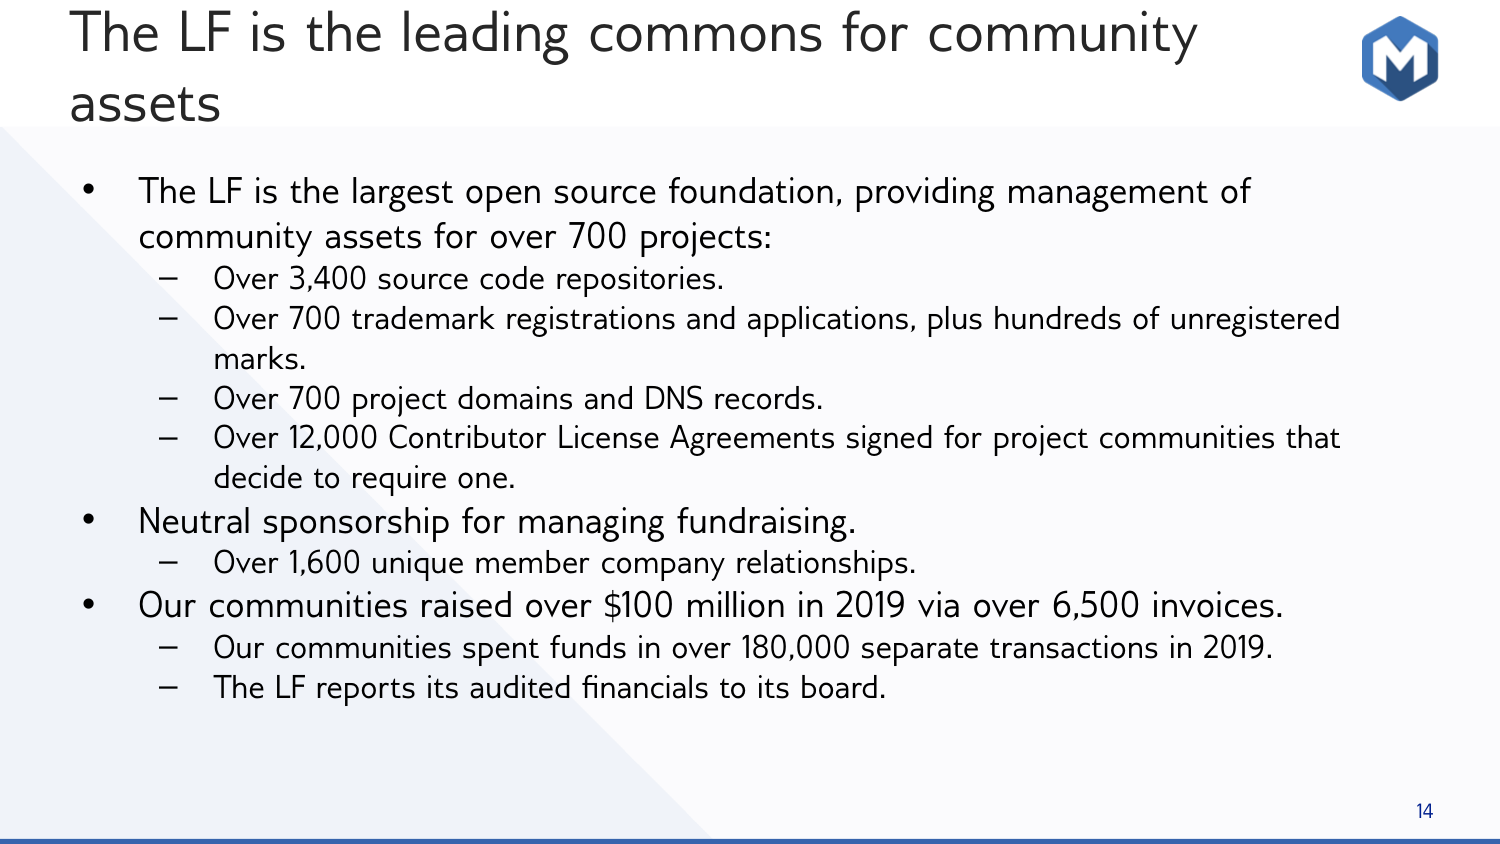

# The LF is the leading commons for community assets
The LF is the largest open source foundation, providing management of community assets for over 700 projects:
Over 3,400 source code repositories.
Over 700 trademark registrations and applications, plus hundreds of unregistered marks.
Over 700 project domains and DNS records.
Over 12,000 Contributor License Agreements signed for project communities that decide to require one.
Neutral sponsorship for managing fundraising.
Over 1,600 unique member company relationships.
Our communities raised over $100 million in 2019 via over 6,500 invoices.
Our communities spent funds in over 180,000 separate transactions in 2019.
The LF reports its audited financials to its board.
14